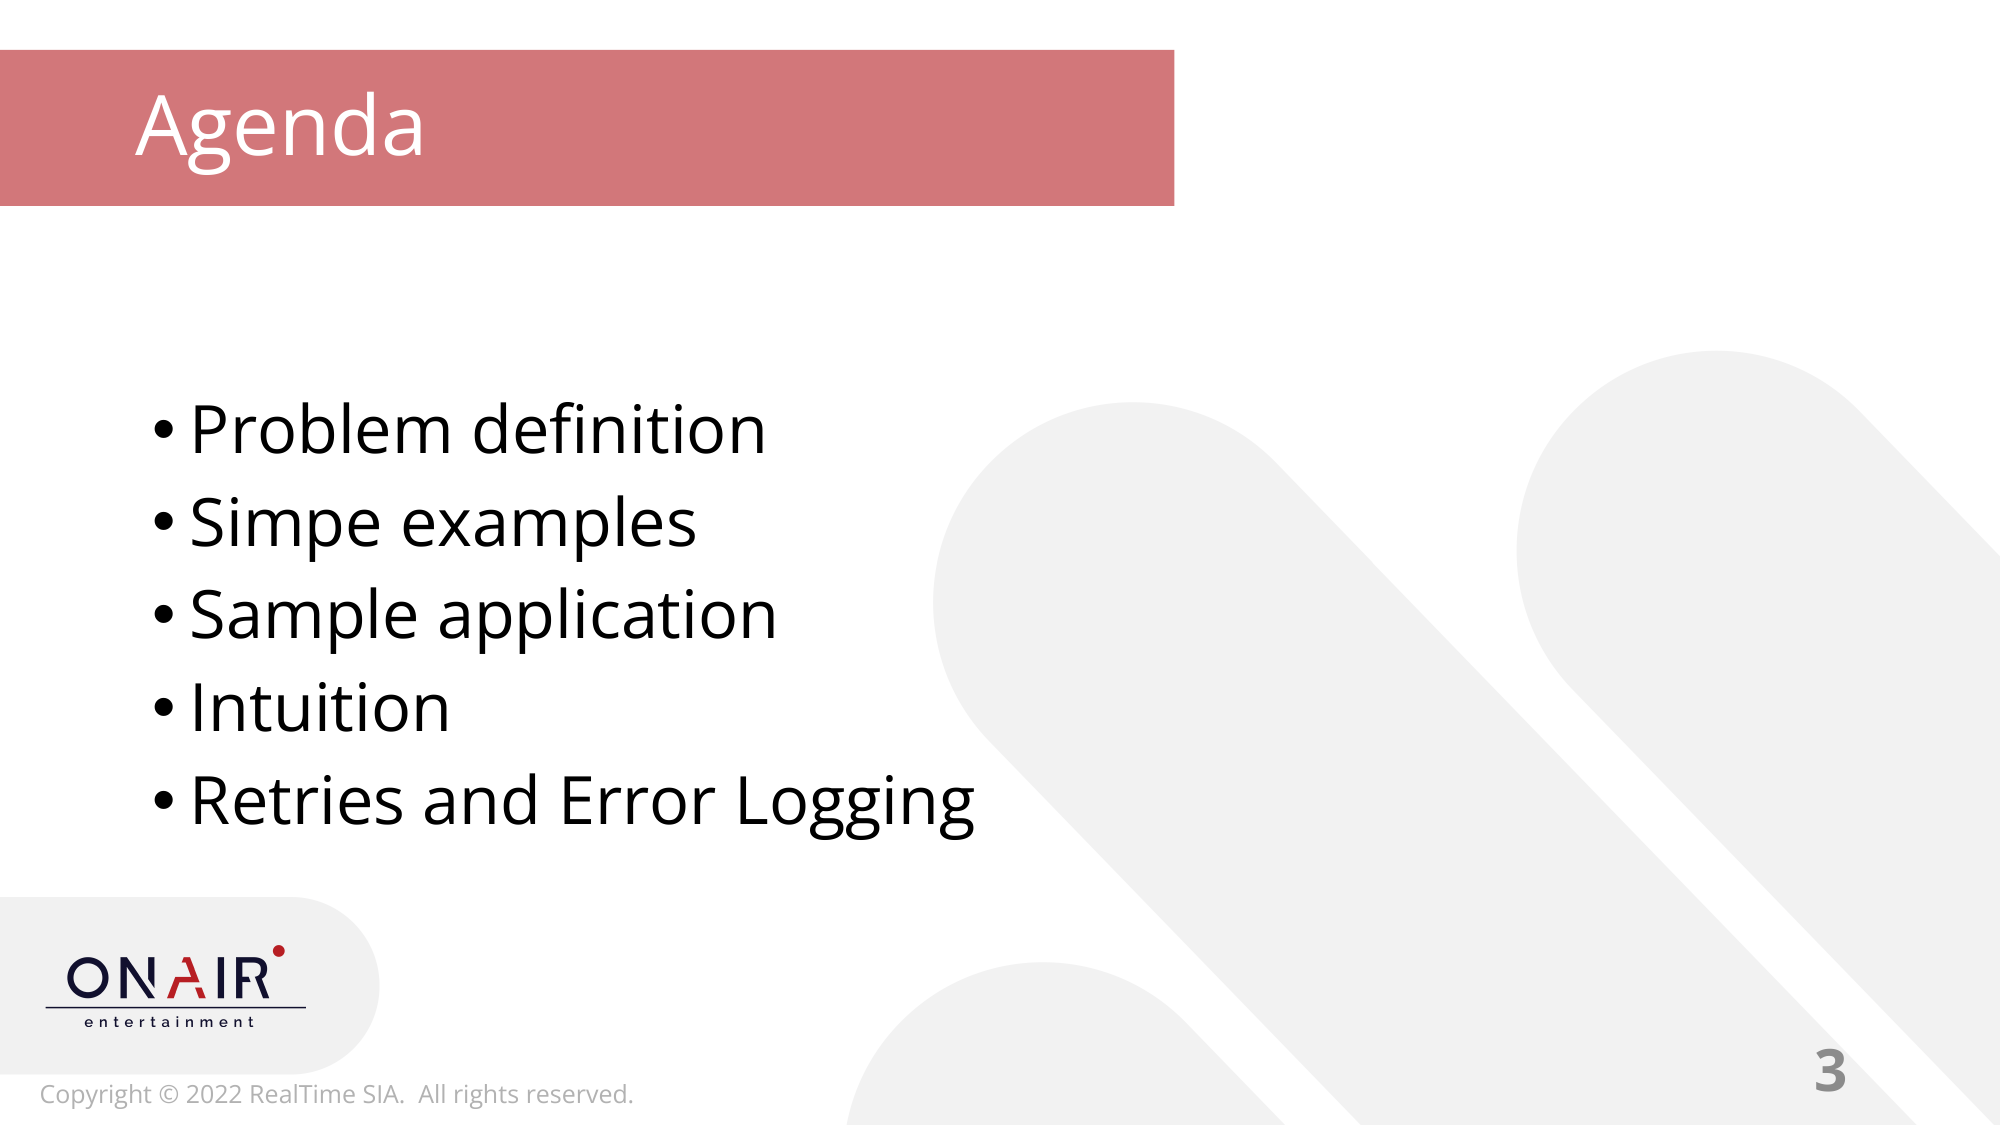

# Agenda

Problem definition
Simpe examples
Sample application
Intuition
Retries and Error Logging
3
Copyright © 2022 RealTime SIA.  All rights reserved.